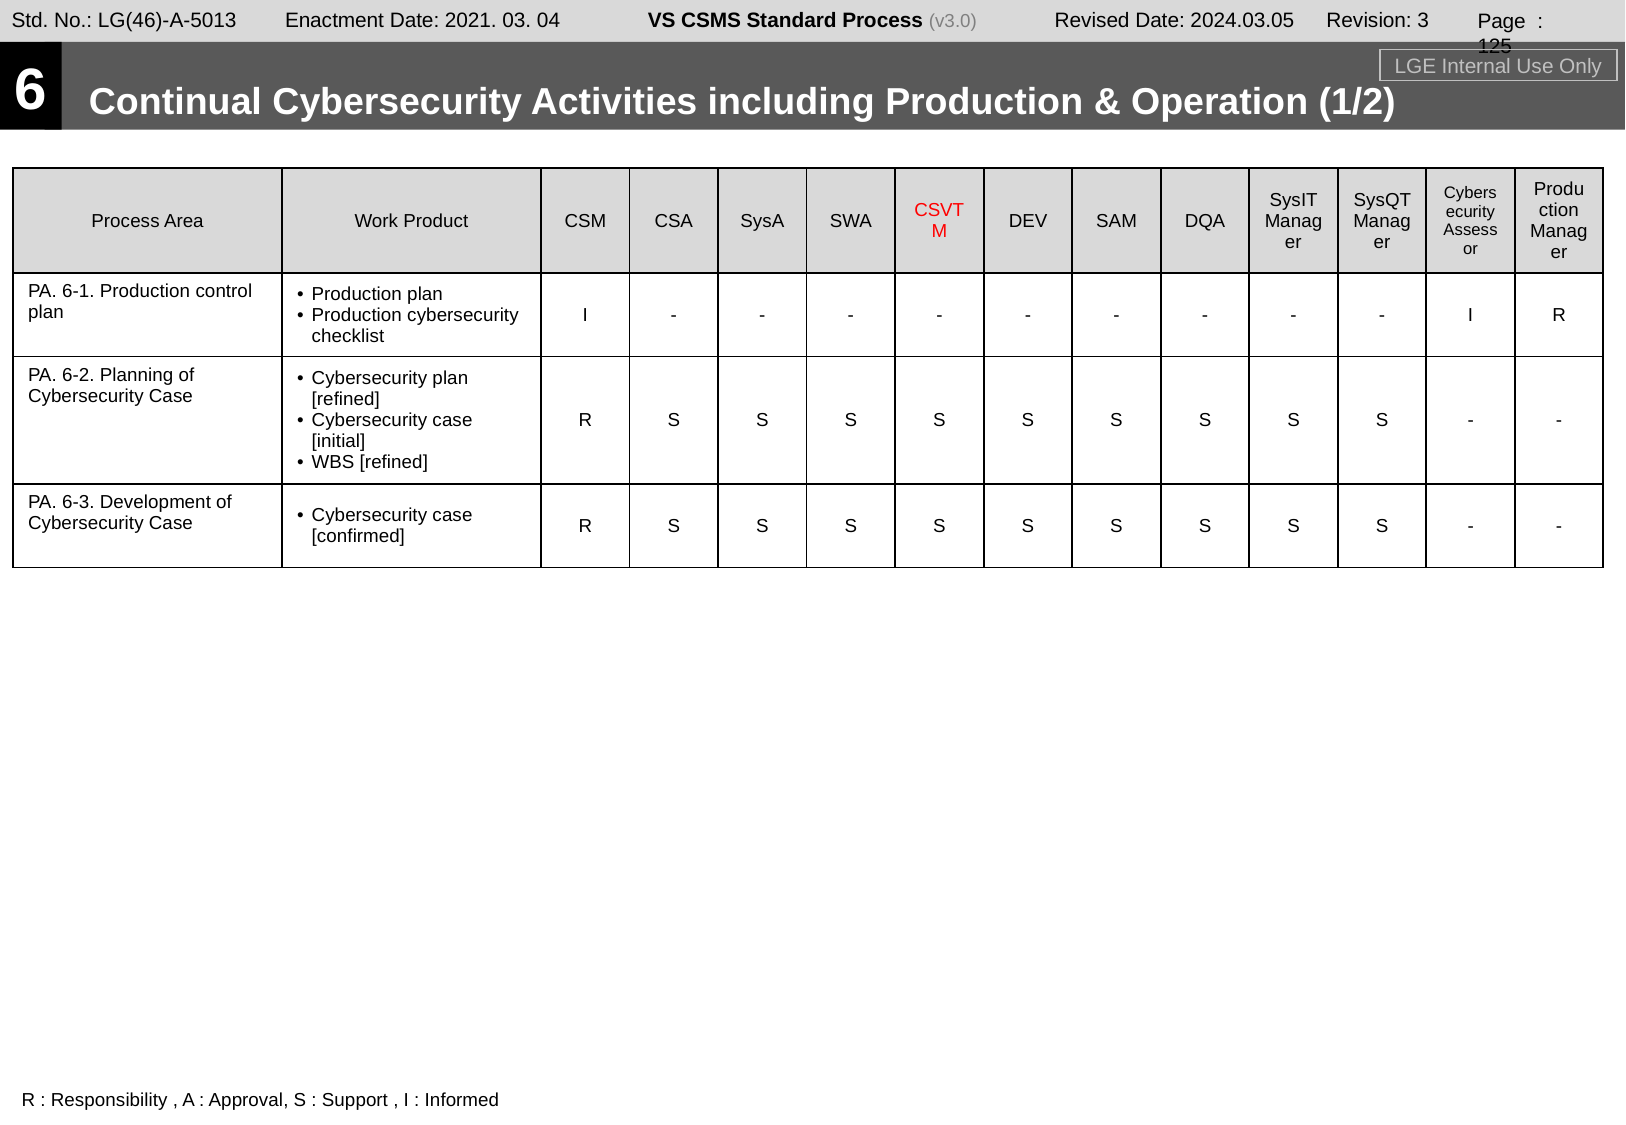

Page  :  125
6
Continual Cybersecurity Activities including Production & Operation (1/2)
LGE Internal Use Only
| Process Area | Work Product | CSM | CSA | SysA | SWA | CSVTM | DEV | SAM | DQA | SysIT Manager | SysQT Manager | Cybersecurity Assessor | Production Manager |
| --- | --- | --- | --- | --- | --- | --- | --- | --- | --- | --- | --- | --- | --- |
| PA. 6-1. Production control plan | Production plan Production cybersecurity checklist | I | - | - | - | - | - | - | - | - | - | I | R |
| PA. 6-2. Planning of Cybersecurity Case | Cybersecurity plan [refined] Cybersecurity case [initial] WBS [refined] | R | S | S | S | S | S | S | S | S | S | - | - |
| PA. 6-3. Development of Cybersecurity Case | Cybersecurity case [confirmed] | R | S | S | S | S | S | S | S | S | S | - | - |
R : Responsibility , A : Approval, S : Support , I : Informed